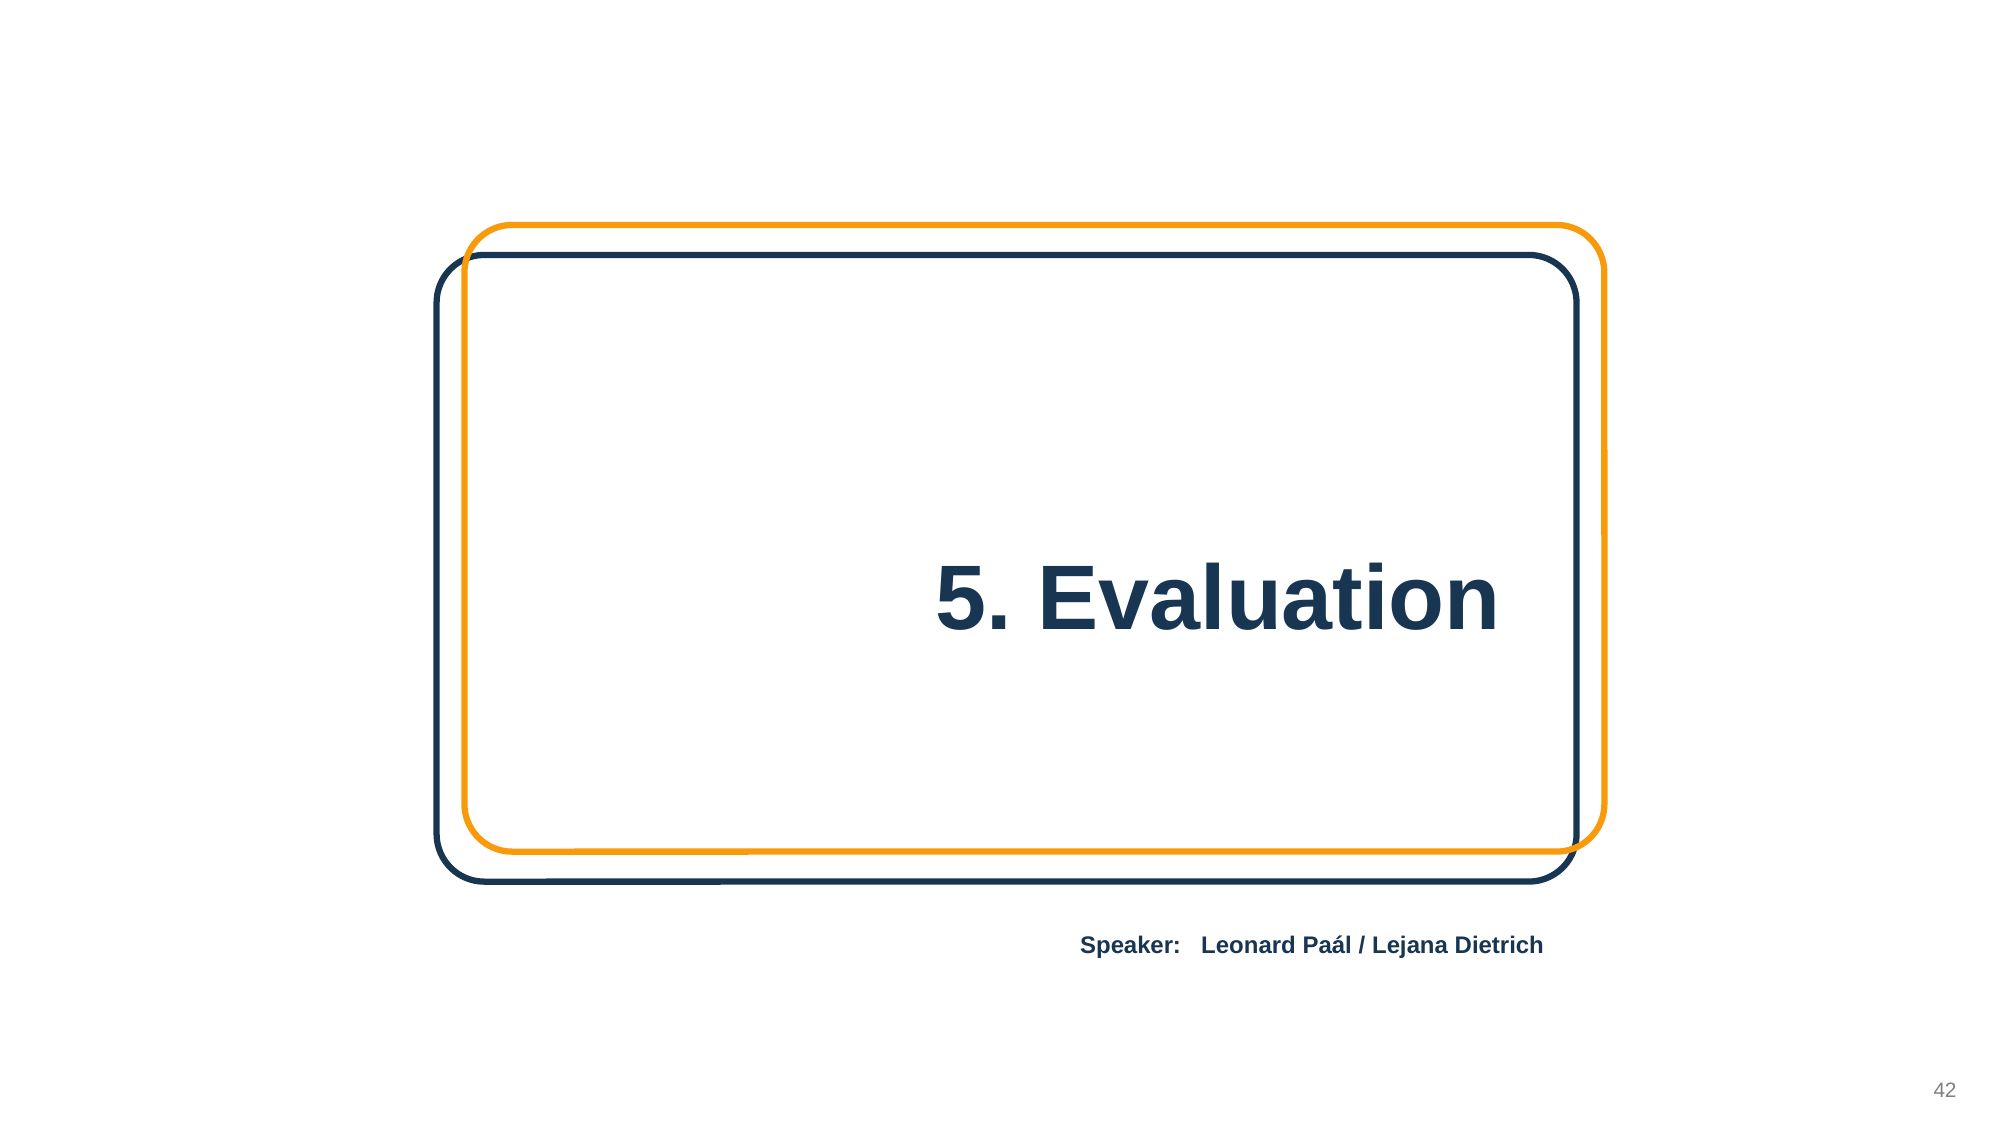

# 5. Evaluation

Speaker:   Leonard Paál / Lejana Dietrich
42
| Results | Model |  |  |  |
| --- | --- | --- | --- | --- |
|  | LSTM | BERT fine-tuned | DeBERTa fully fine-tuned | DeBERTa  3 layers fine-tuned |
| avg. loss | N/A | 0.0342 | 0.0123 | 0.0160 |
| F1 score | 0 | 0.5454 | 0.8599 | 0.8069 |
| best epoch / total epochs | 5/5 | 9/10 | 5/5 | 4/5 |
| total training + test time | 2 hours (Jupyter, training only) | 1 hour (.py file a) | 10 hours (Jupyter) | 5.5 hours (Jupyter) |